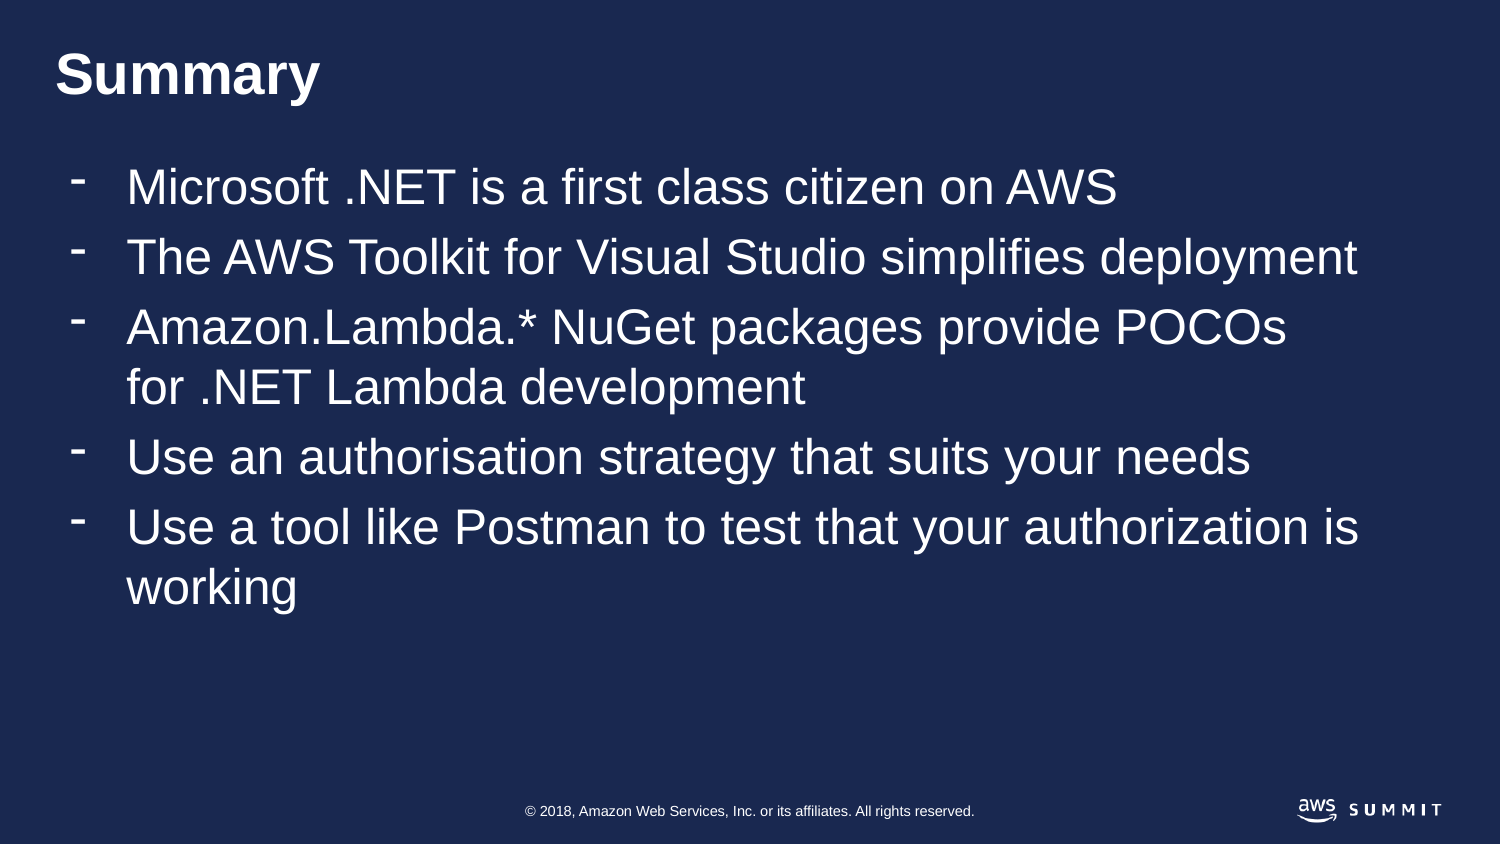

# Summary
Microsoft .NET is a first class citizen on AWS
The AWS Toolkit for Visual Studio simplifies deployment
Amazon.Lambda.* NuGet packages provide POCOs for .NET Lambda development
Use an authorisation strategy that suits your needs
Use a tool like Postman to test that your authorization is working